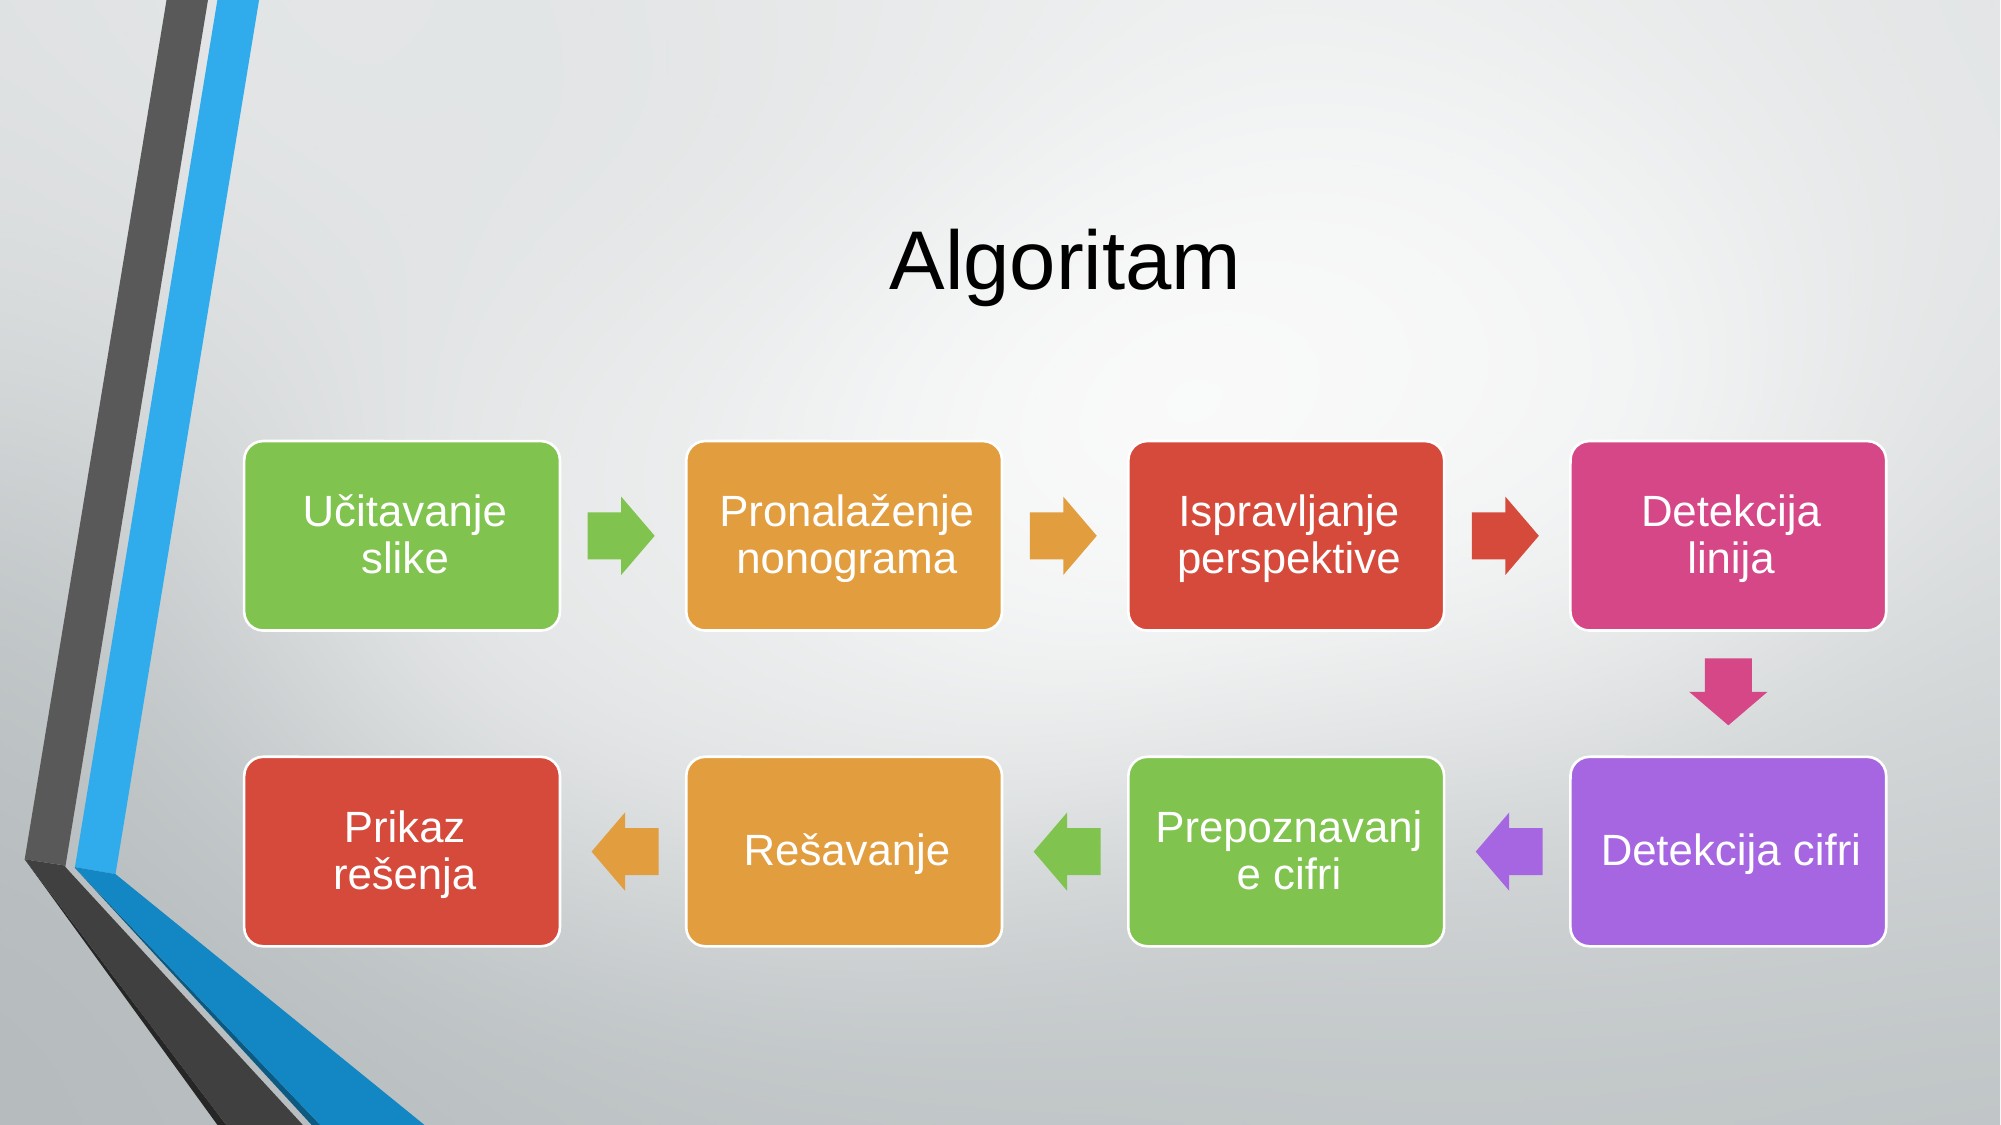

# Algoritam
Učitavanje slike

Pronalaženje nonograma

Ispravljanje perspektive

Detekcija linija

Detekcija cifri

Prepoznavanje cifri

Rešavanje

Prikaz rešenja